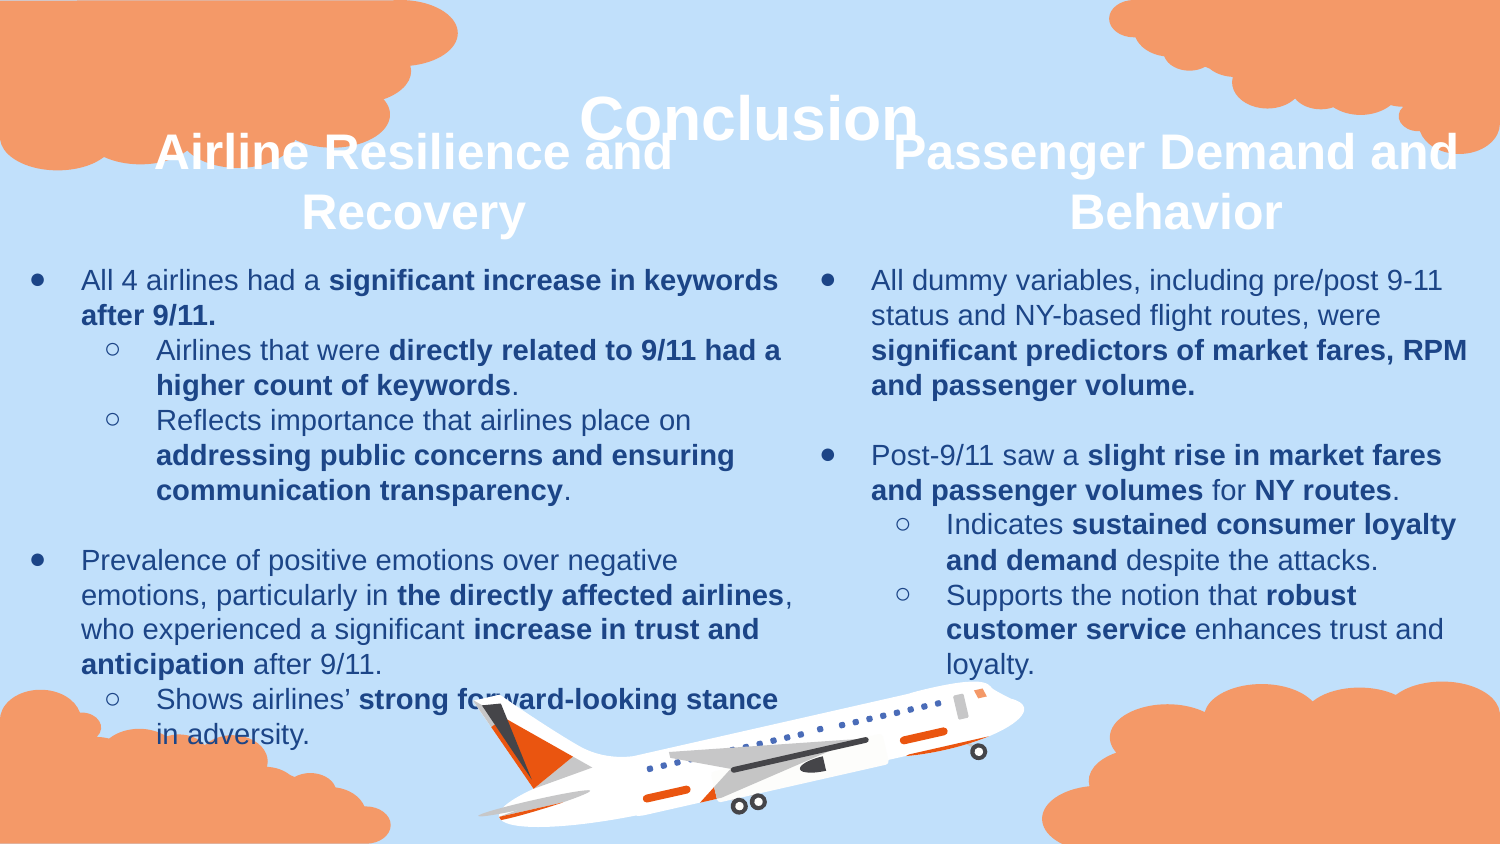

Conclusion
Airline Resilience and Recovery
Passenger Demand and Behavior
All 4 airlines had a significant increase in keywords after 9/11.
Airlines that were directly related to 9/11 had a higher count of keywords.
Reflects importance that airlines place on addressing public concerns and ensuring communication transparency.

Prevalence of positive emotions over negative emotions, particularly in the directly affected airlines, who experienced a significant increase in trust and anticipation after 9/11.
Shows airlines’ strong forward-looking stance in adversity.
All dummy variables, including pre/post 9-11 status and NY-based flight routes, were significant predictors of market fares, RPM and passenger volume.

Post-9/11 saw a slight rise in market fares and passenger volumes for NY routes.
Indicates sustained consumer loyalty and demand despite the attacks.
Supports the notion that robust customer service enhances trust and loyalty.